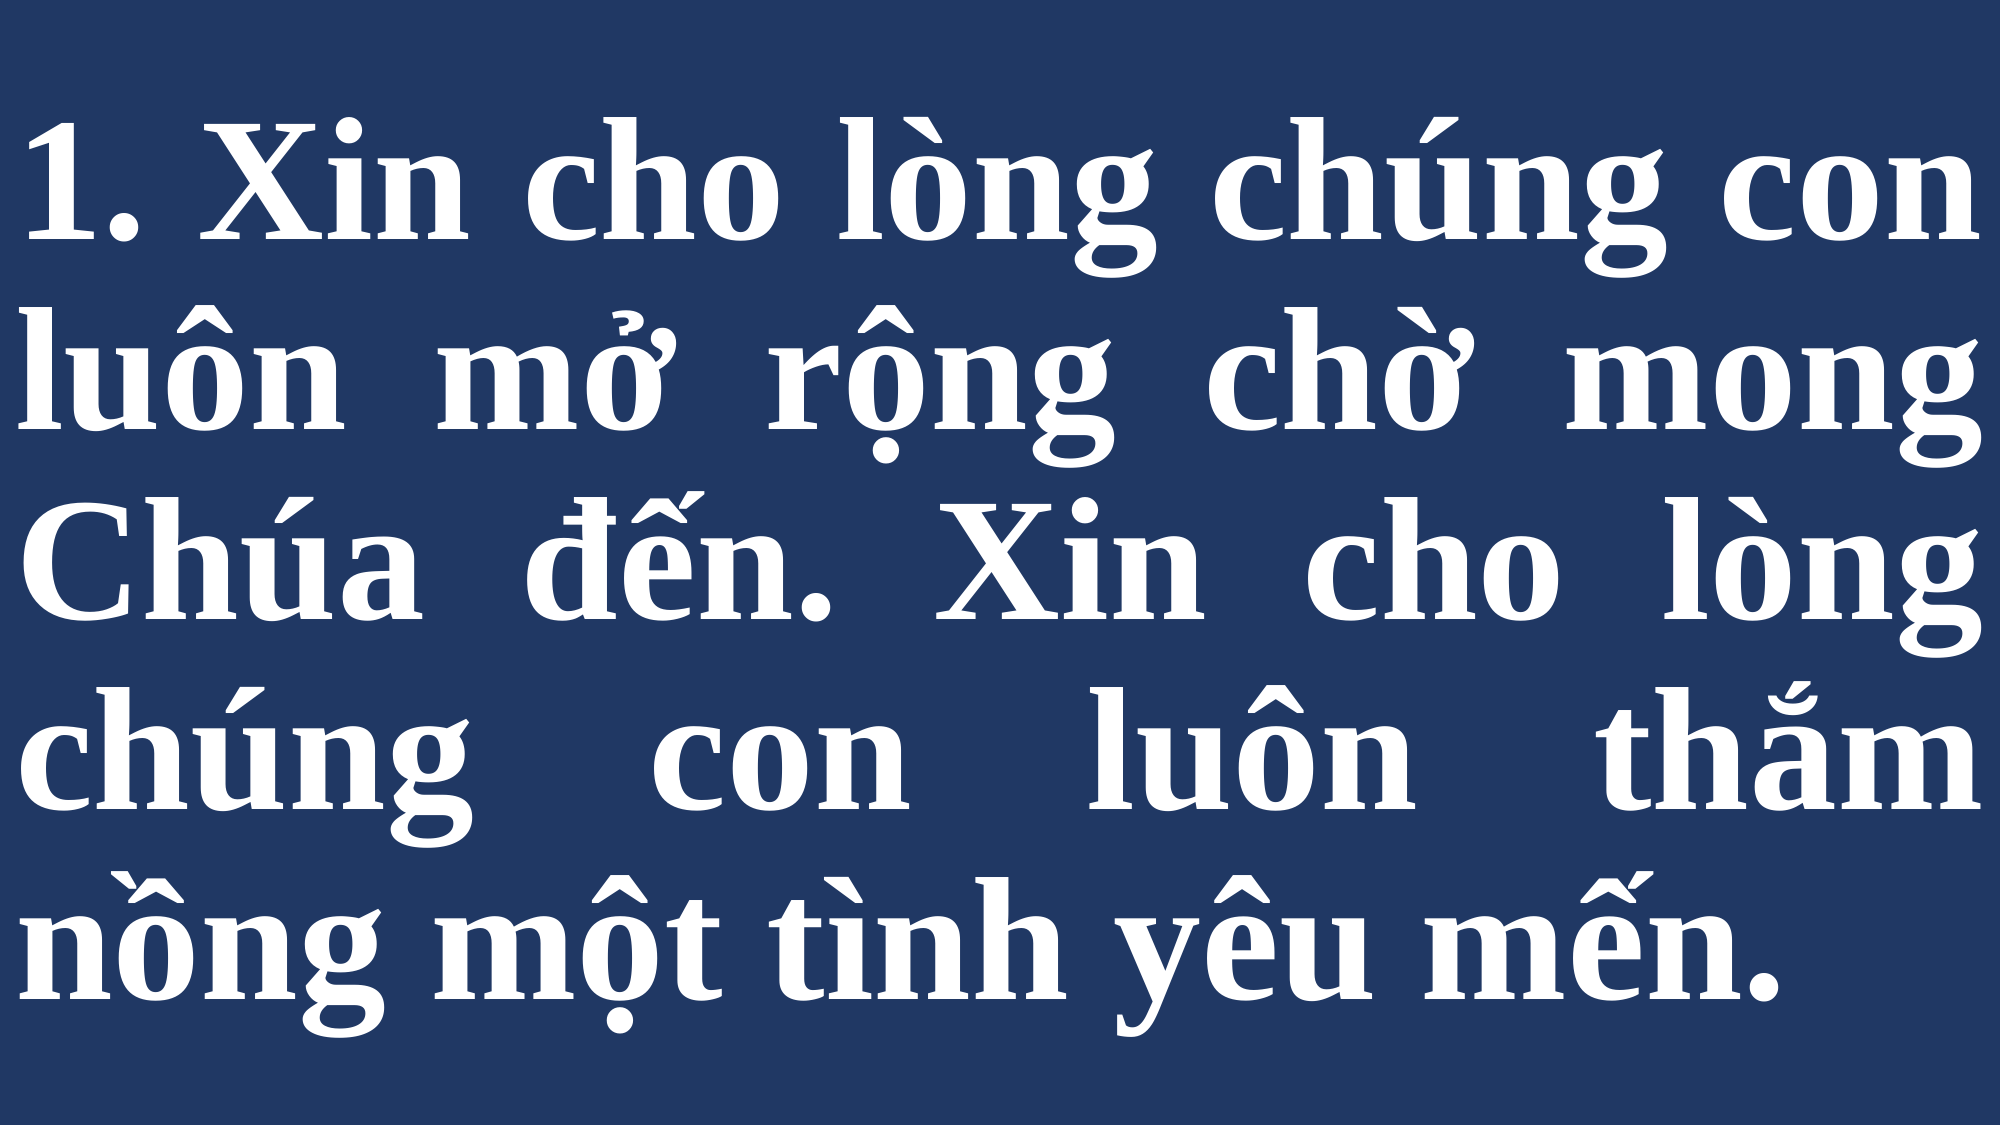

# 1. Xin cho lòng chúng con luôn mở rộng chờ mong Chúa đến. Xin cho lòng chúng con luôn thắm nồng một tình yêu mến.